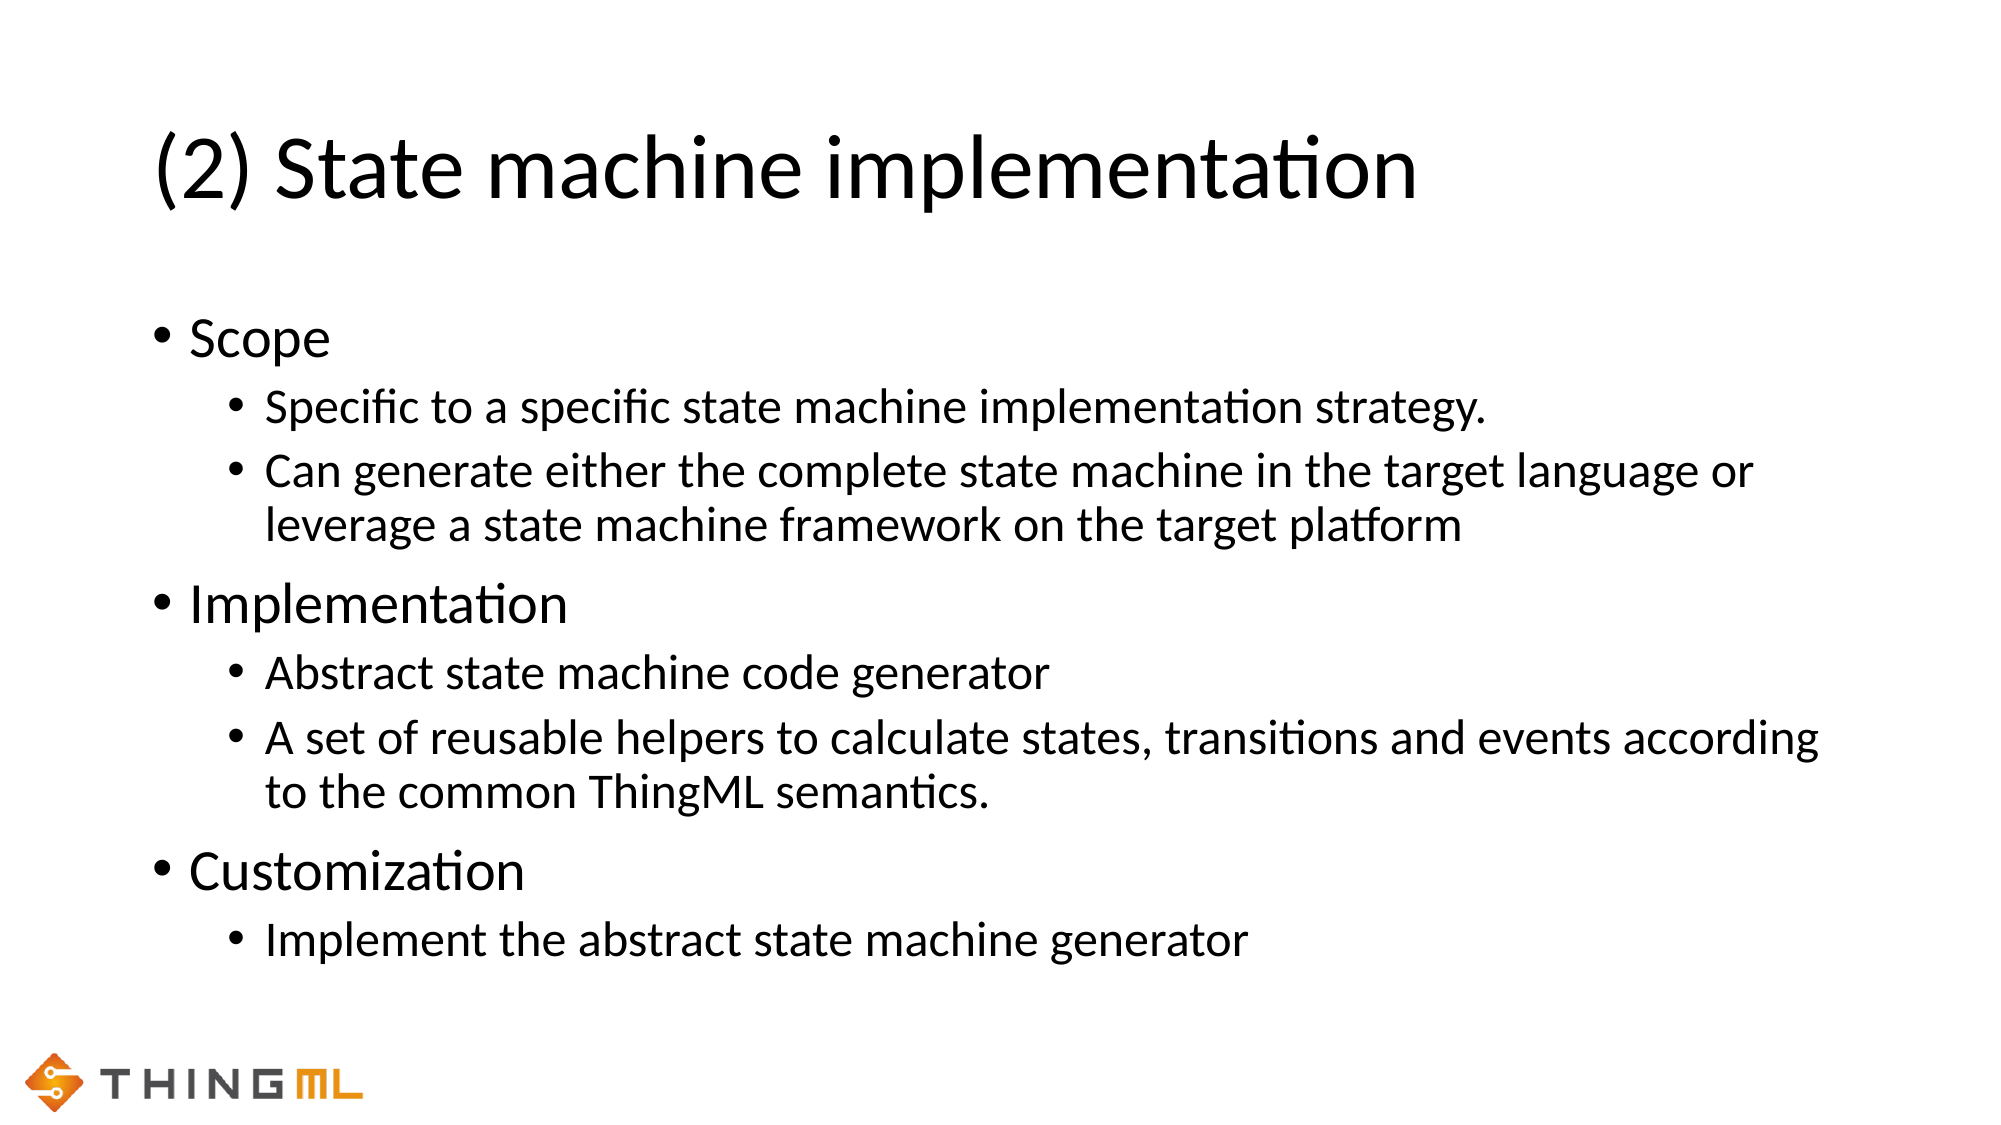

# (2) State machine implementation
Scope
Specific to a specific state machine implementation strategy.
Can generate either the complete state machine in the target language or leverage a state machine framework on the target platform
Implementation
Abstract state machine code generator
A set of reusable helpers to calculate states, transitions and events according to the common ThingML semantics.
Customization
Implement the abstract state machine generator